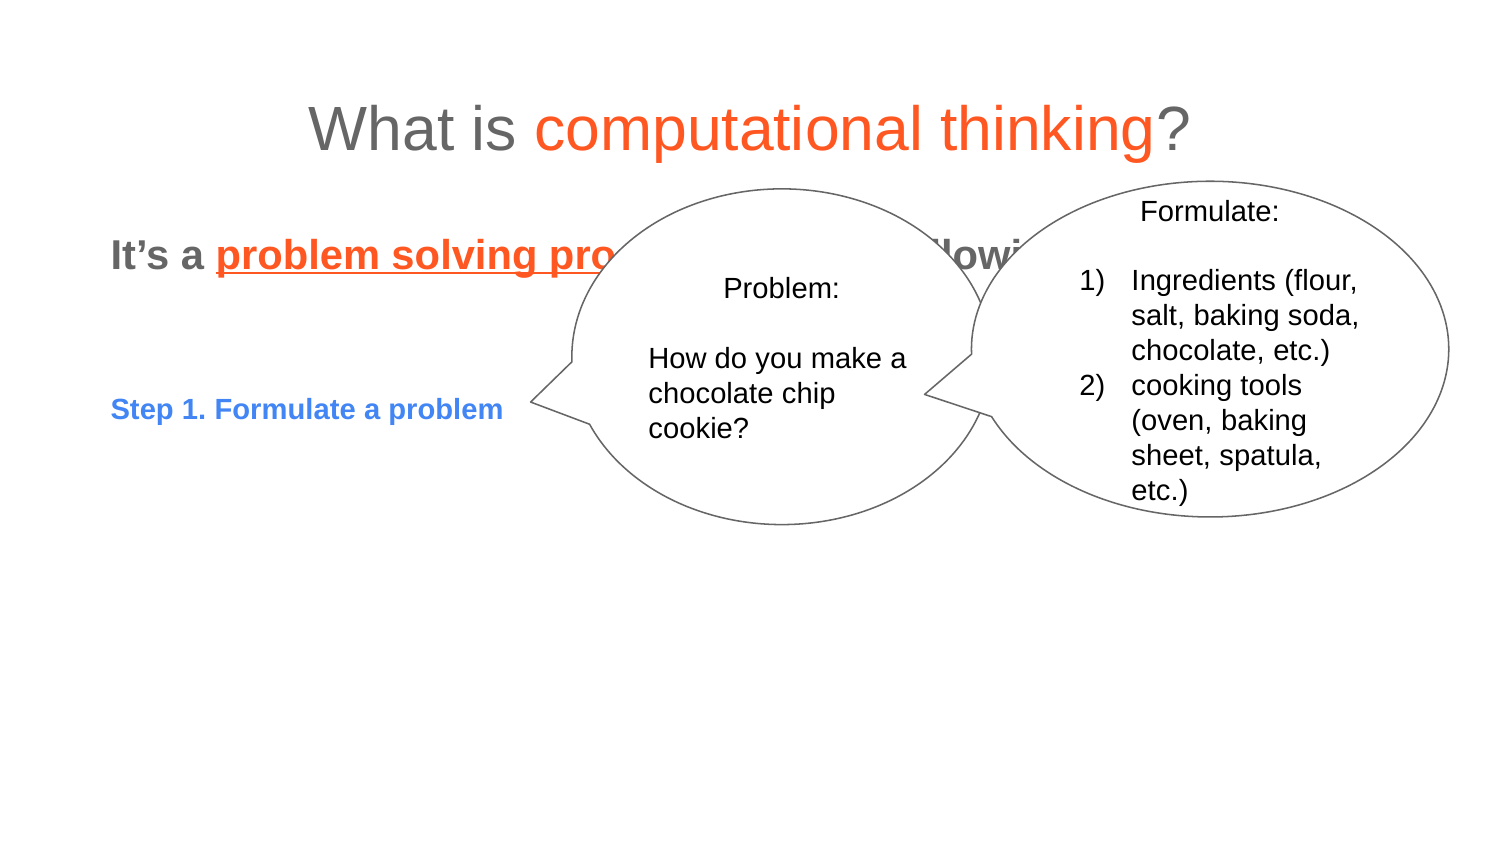

# What is computational thinking?
Formulate:

Ingredients (flour, salt, baking soda, chocolate, etc.)
cooking tools (oven, baking sheet, spatula, etc.)
Problem:

How do you make a chocolate chip cookie?
It’s a problem solving process with the following three steps.

Step 1. Formulate a problem